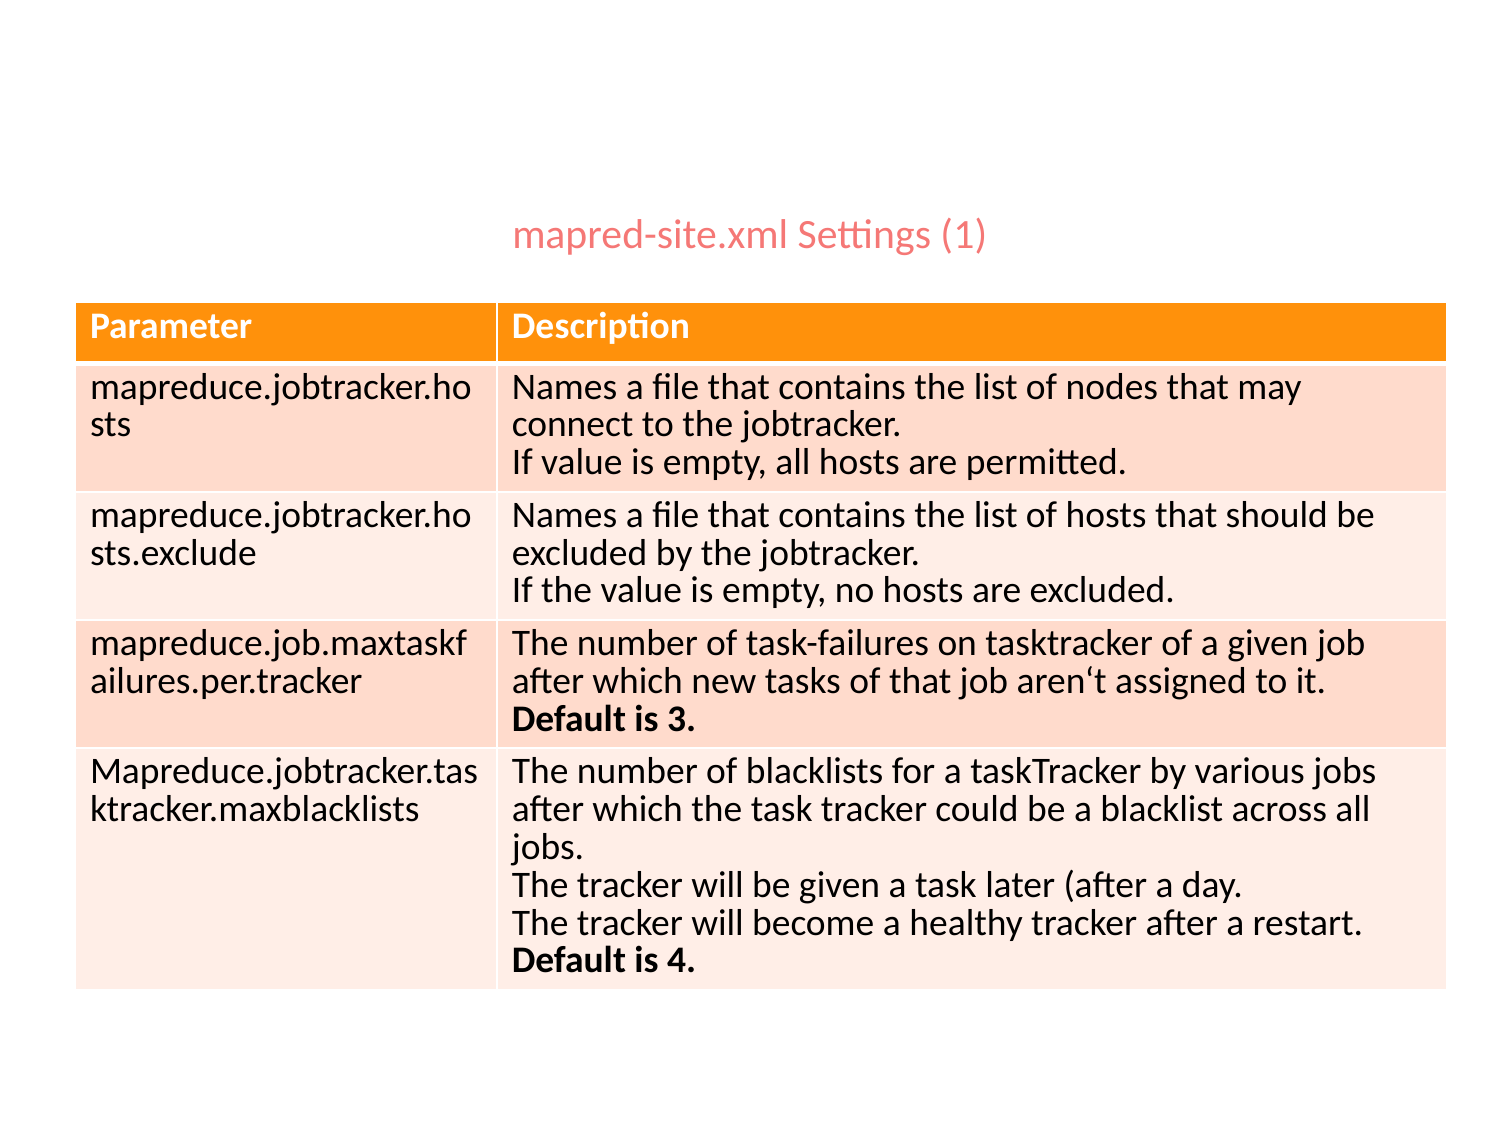

# mapred-site.xml Settings (1)
| Parameter | Description |
| --- | --- |
| mapreduce.jobtracker.hosts | Names a file that contains the list of nodes that may connect to the jobtracker. If value is empty, all hosts are permitted. |
| mapreduce.jobtracker.hosts.exclude | Names a file that contains the list of hosts that should be excluded by the jobtracker. If the value is empty, no hosts are excluded. |
| mapreduce.job.maxtaskfailures.per.tracker | The number of task-failures on tasktracker of a given job after which new tasks of that job aren‘t assigned to it. Default is 3. |
| Mapreduce.jobtracker.tasktracker.maxblacklists | The number of blacklists for a taskTracker by various jobs after which the task tracker could be a blacklist across all jobs. The tracker will be given a task later (after a day. The tracker will become a healthy tracker after a restart. Default is 4. |